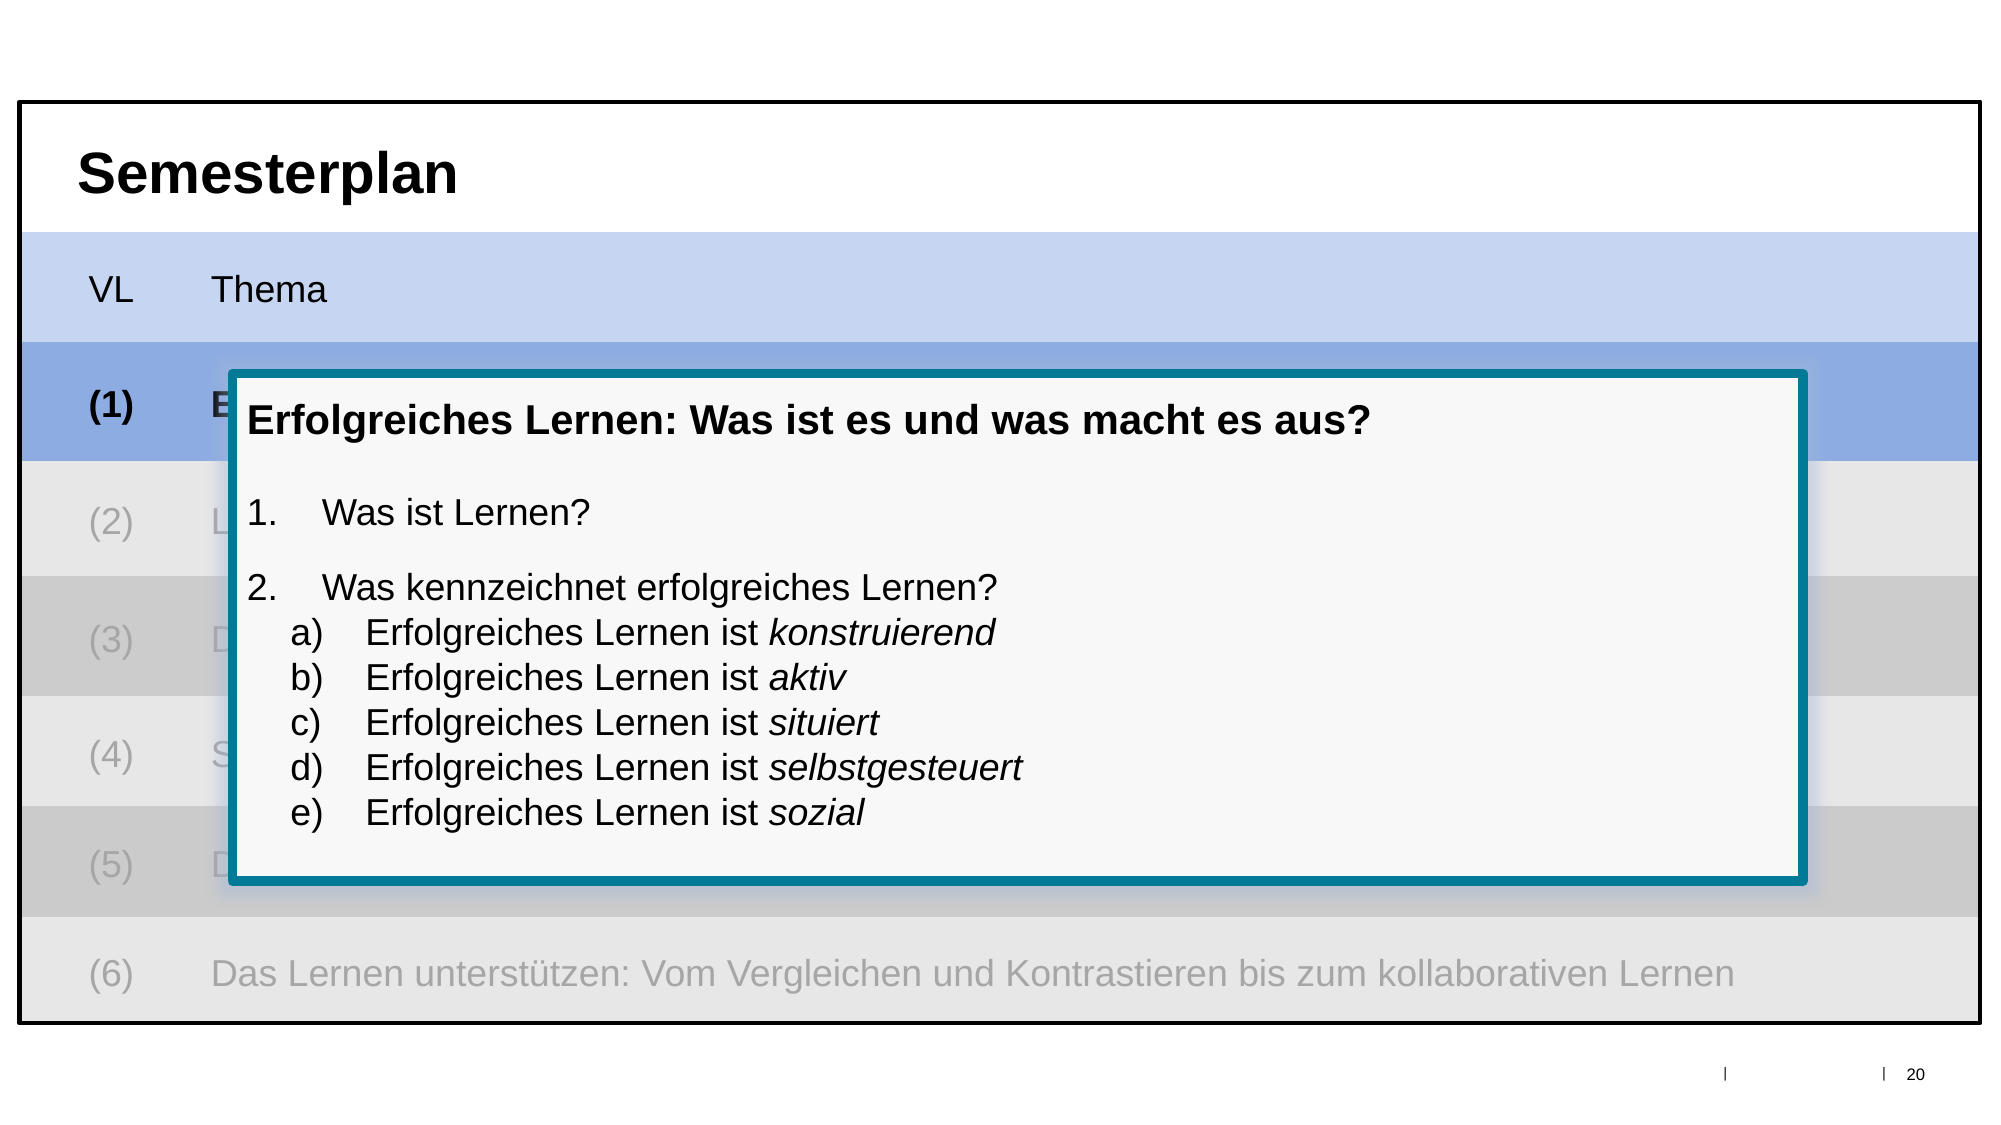

# Semesterplan
| VL | Thema |
| --- | --- |
| (1) | Erfolgreiches Lernen: Was ist es und was macht es aus? |
| (2) | Lerntheorien: Von der klassischen Konditionierung bis zum Konzeptwechsel |
| (3) | Das (Arbeits-)Gedächtnis, Lernmedien & Multimedia |
| (4) | Selbstreguliertes Lernen: Phasen der Selbstregulation, Metakognition und Motivation |
| (5) | Den Lehr- Lernprozess erfassen und optimieren: Formatives und Summatives Assessment |
| (6) | Das Lernen unterstützen: Vom Vergleichen und Kontrastieren bis zum kollaborativen Lernen |

Erfolgreiches Lernen: Was ist es und was macht es aus?

Was ist Lernen?

Was kennzeichnet erfolgreiches Lernen?
Erfolgreiches Lernen ist konstruierend
Erfolgreiches Lernen ist aktiv
Erfolgreiches Lernen ist situiert
Erfolgreiches Lernen ist selbstgesteuert
Erfolgreiches Lernen ist sozial

20